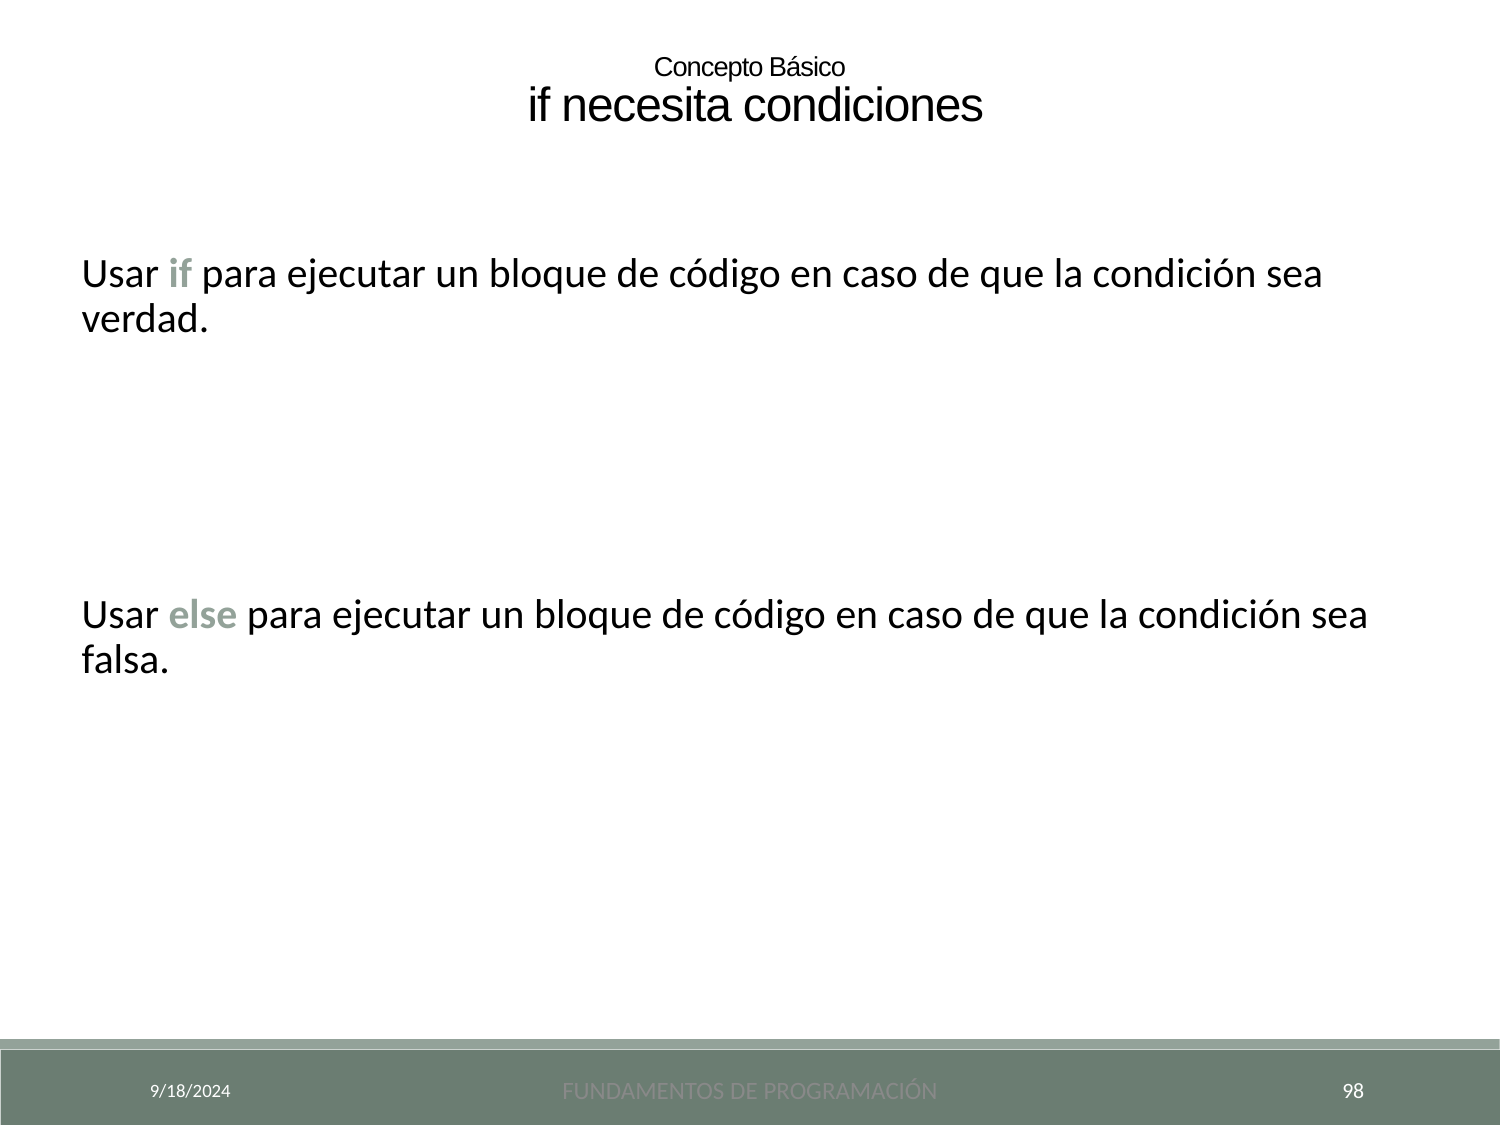

Concepto Básico
 if necesita condiciones
Usar if para ejecutar un bloque de código en caso de que la condición sea verdad.

Usar else para ejecutar un bloque de código en caso de que la condición sea falsa.

9/18/2024
Fundamentos de Programación
98